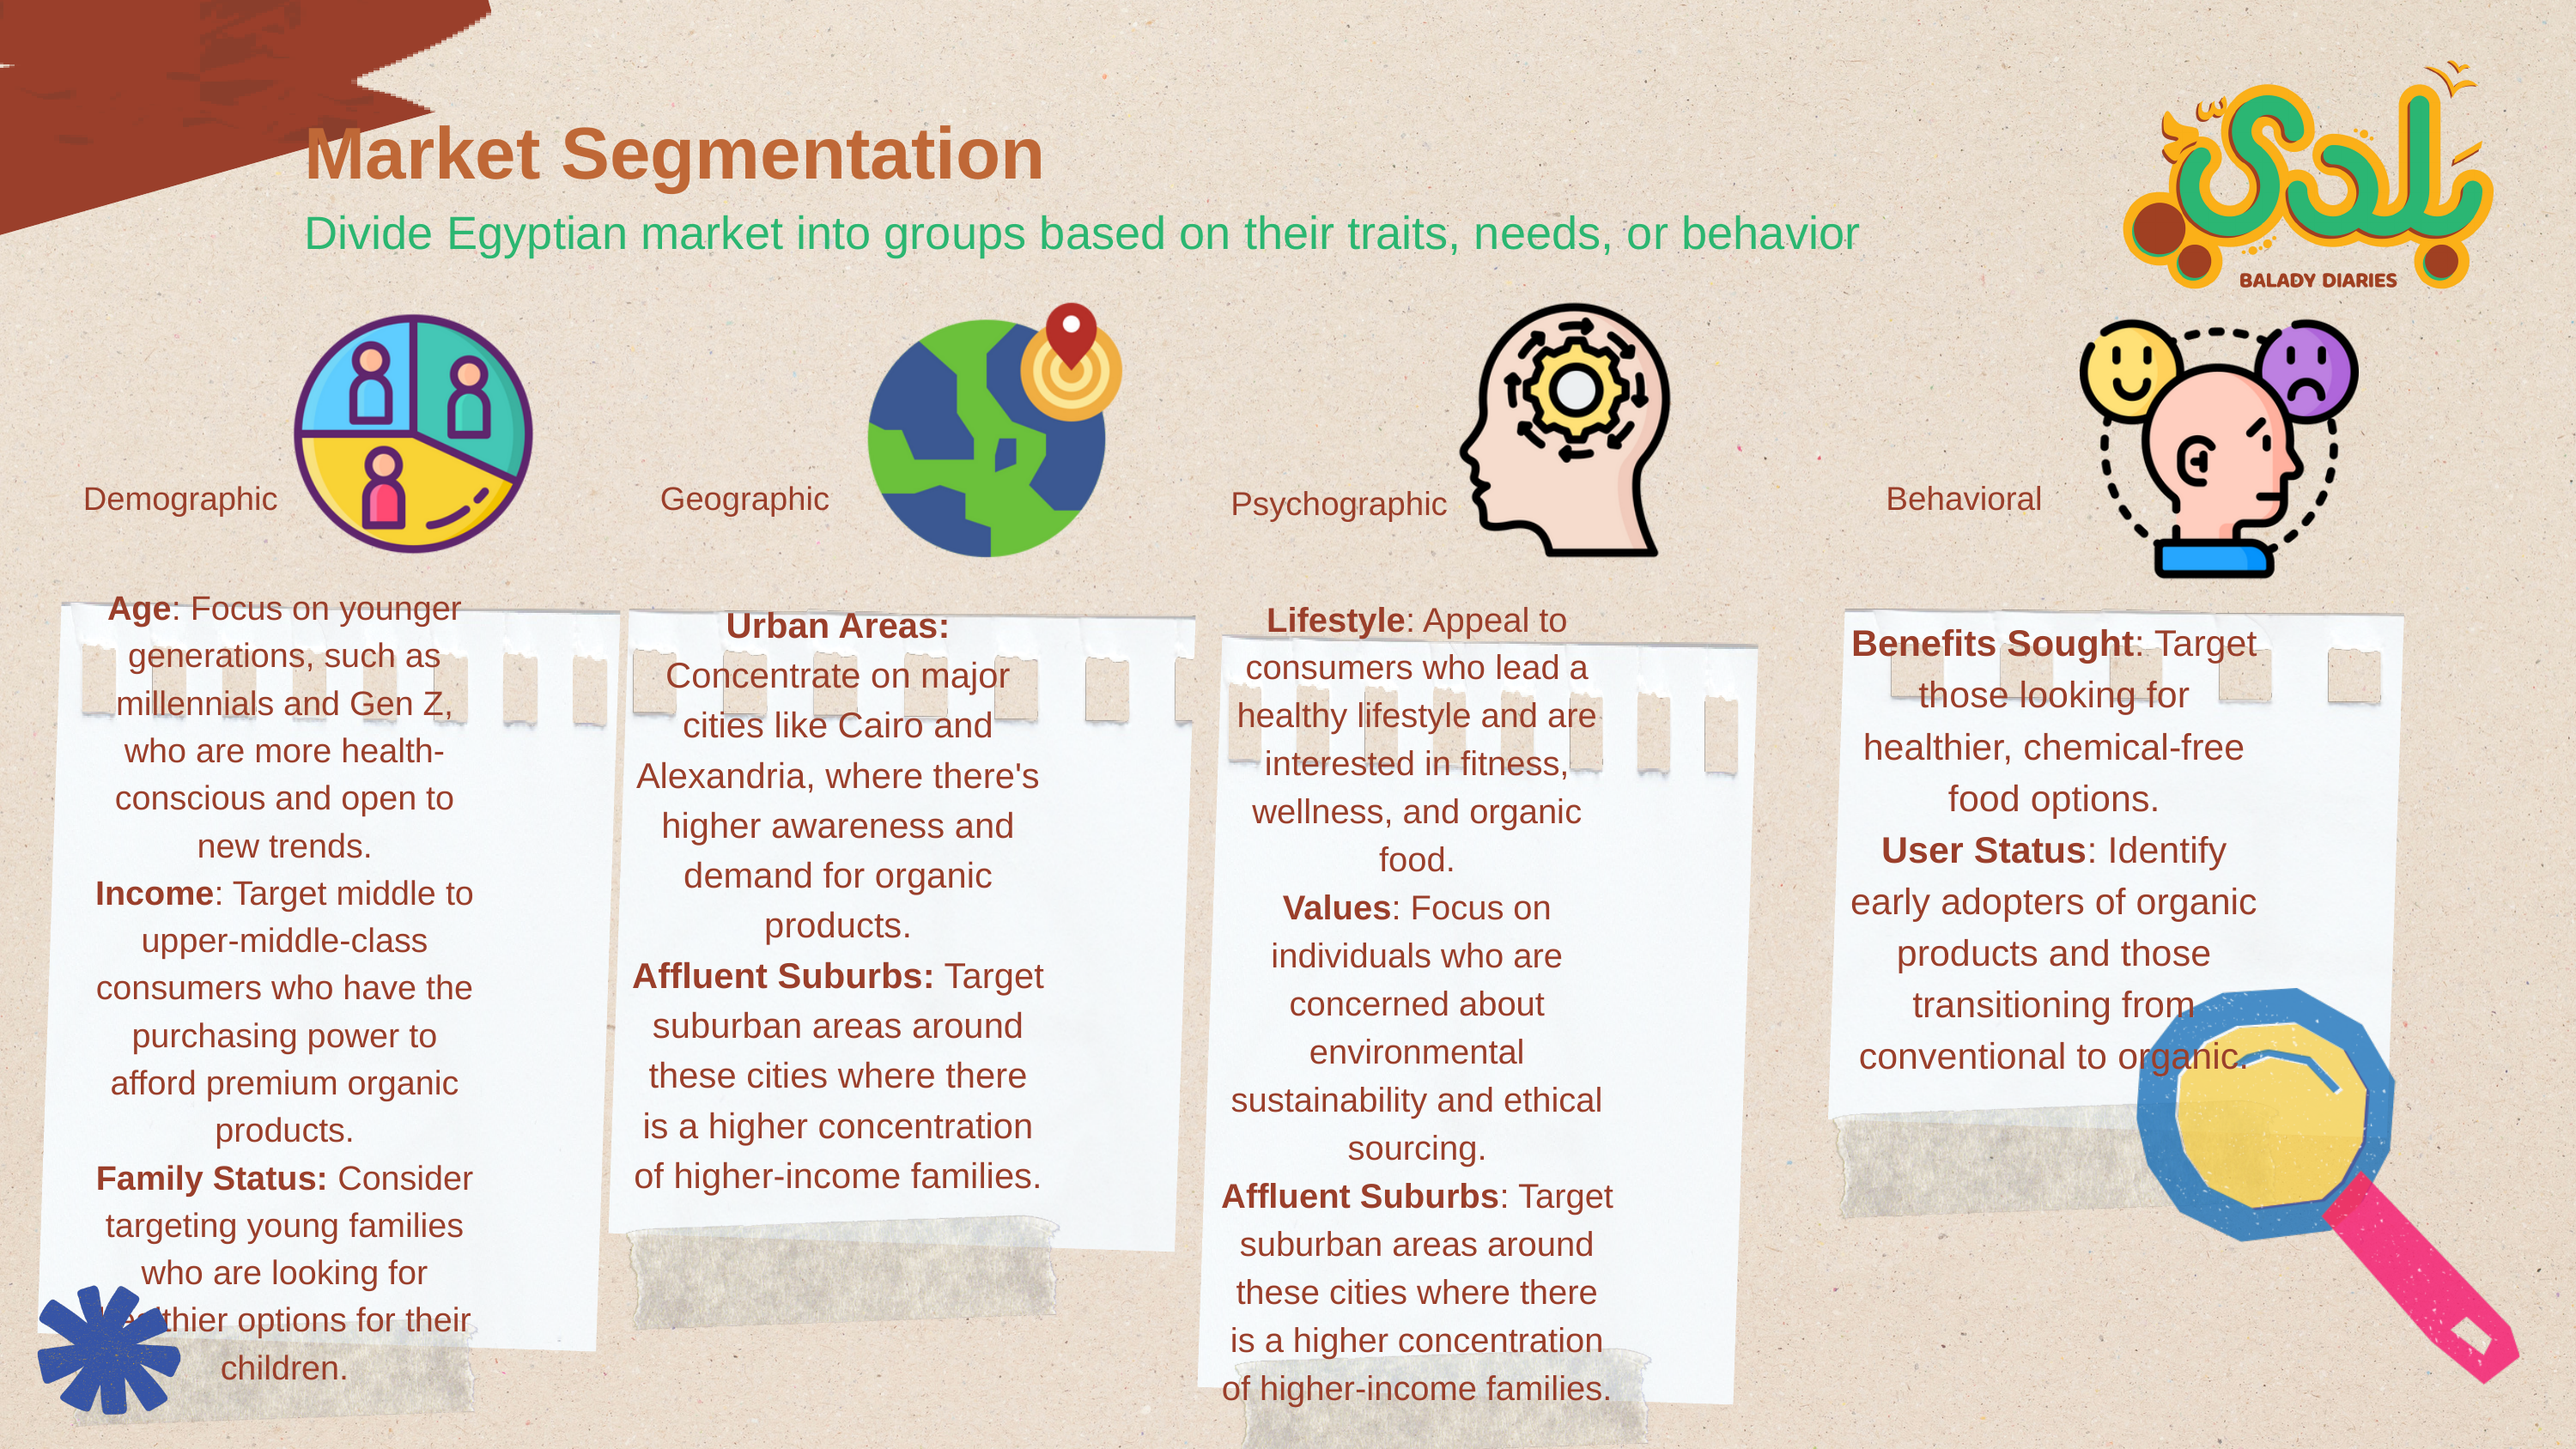

Market Segmentation
Divide Egyptian market into groups based on their traits, needs, or behavior

Demographic
Geographic
Behavioral
Psychographic

Age: Focus on younger generations, such as millennials and Gen Z, who are more health-conscious and open to new trends.
Income: Target middle to upper-middle-class consumers who have the purchasing power to afford premium organic products.
Family Status: Consider targeting young families who are looking for healthier options for their children.
Lifestyle: Appeal to consumers who lead a healthy lifestyle and are interested in fitness, wellness, and organic food.
Values: Focus on individuals who are concerned about environmental sustainability and ethical sourcing.
Affluent Suburbs: Target suburban areas around these cities where there is a higher concentration of higher-income families.
Urban Areas: Concentrate on major cities like Cairo and Alexandria, where there's higher awareness and demand for organic products.
Affluent Suburbs: Target suburban areas around these cities where there is a higher concentration of higher-income families.
Benefits Sought: Target those looking for healthier, chemical-free food options.
User Status: Identify early adopters of organic products and those transitioning from conventional to organic.